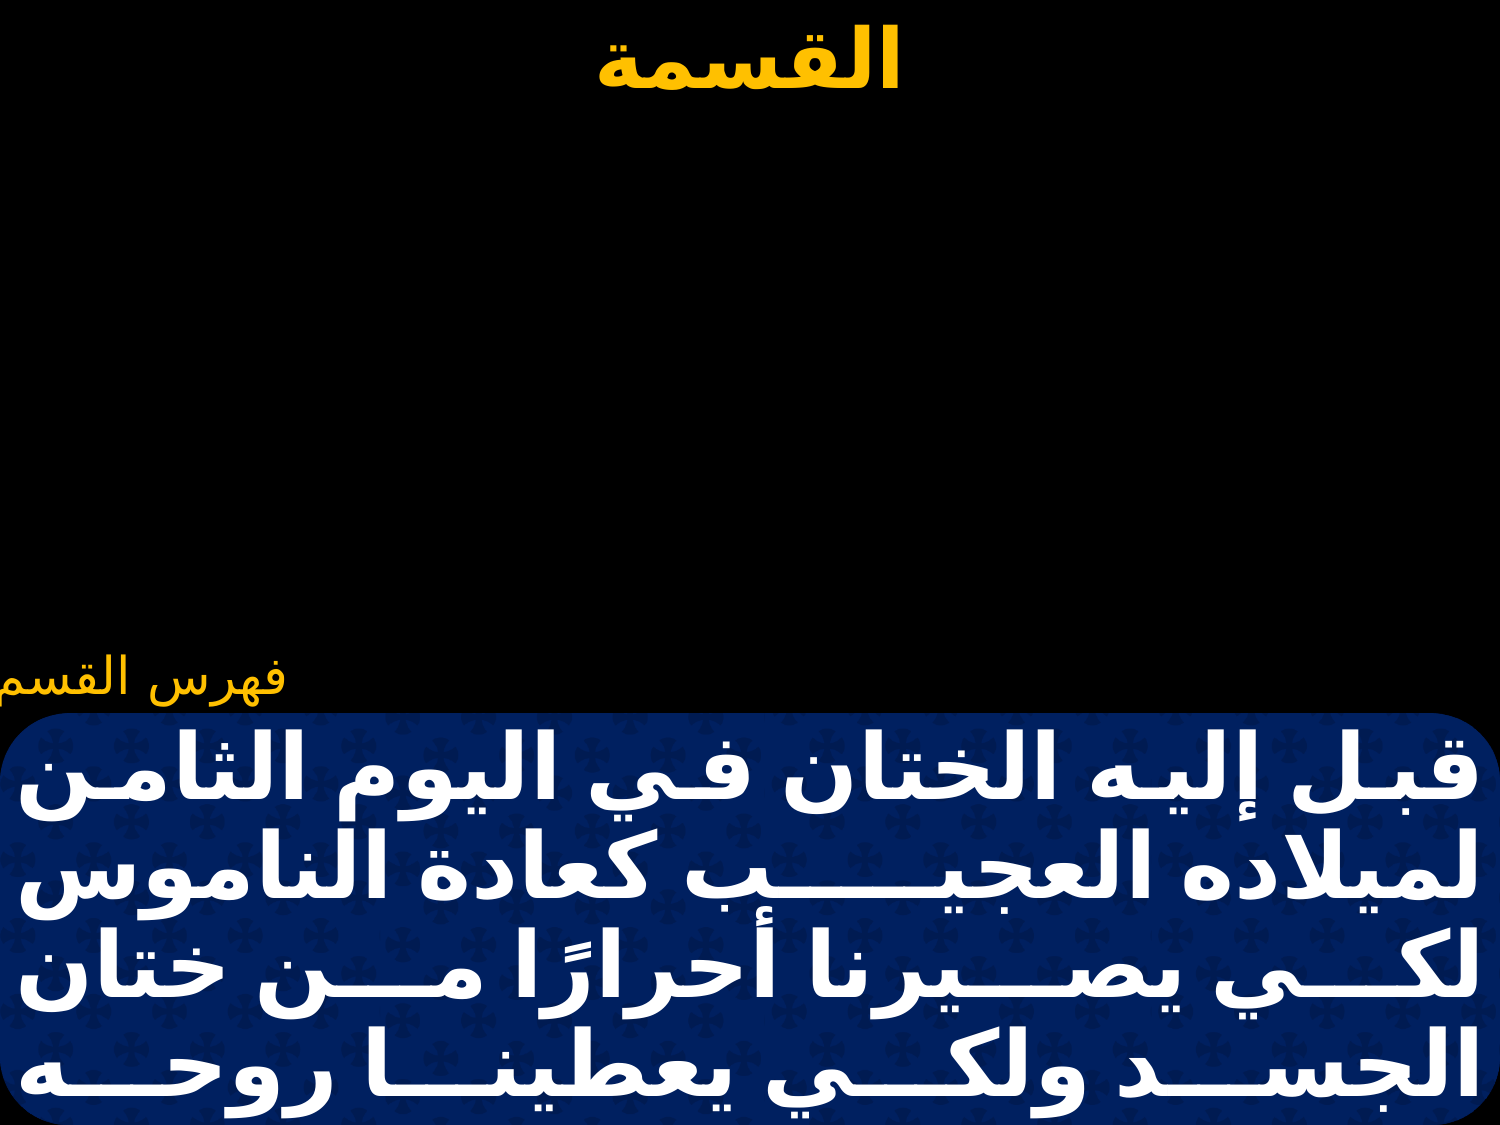

قبل إليه الختان في اليوم الثامن لميلاده العجيب كعادة الناموس لكي يصيرنا أحرارًا من ختان الجسد ولكي يعطينا روحه القدوس بالكمال. هذا الذي دخل إلى الهيكل على يدي أمه القديسة مريم